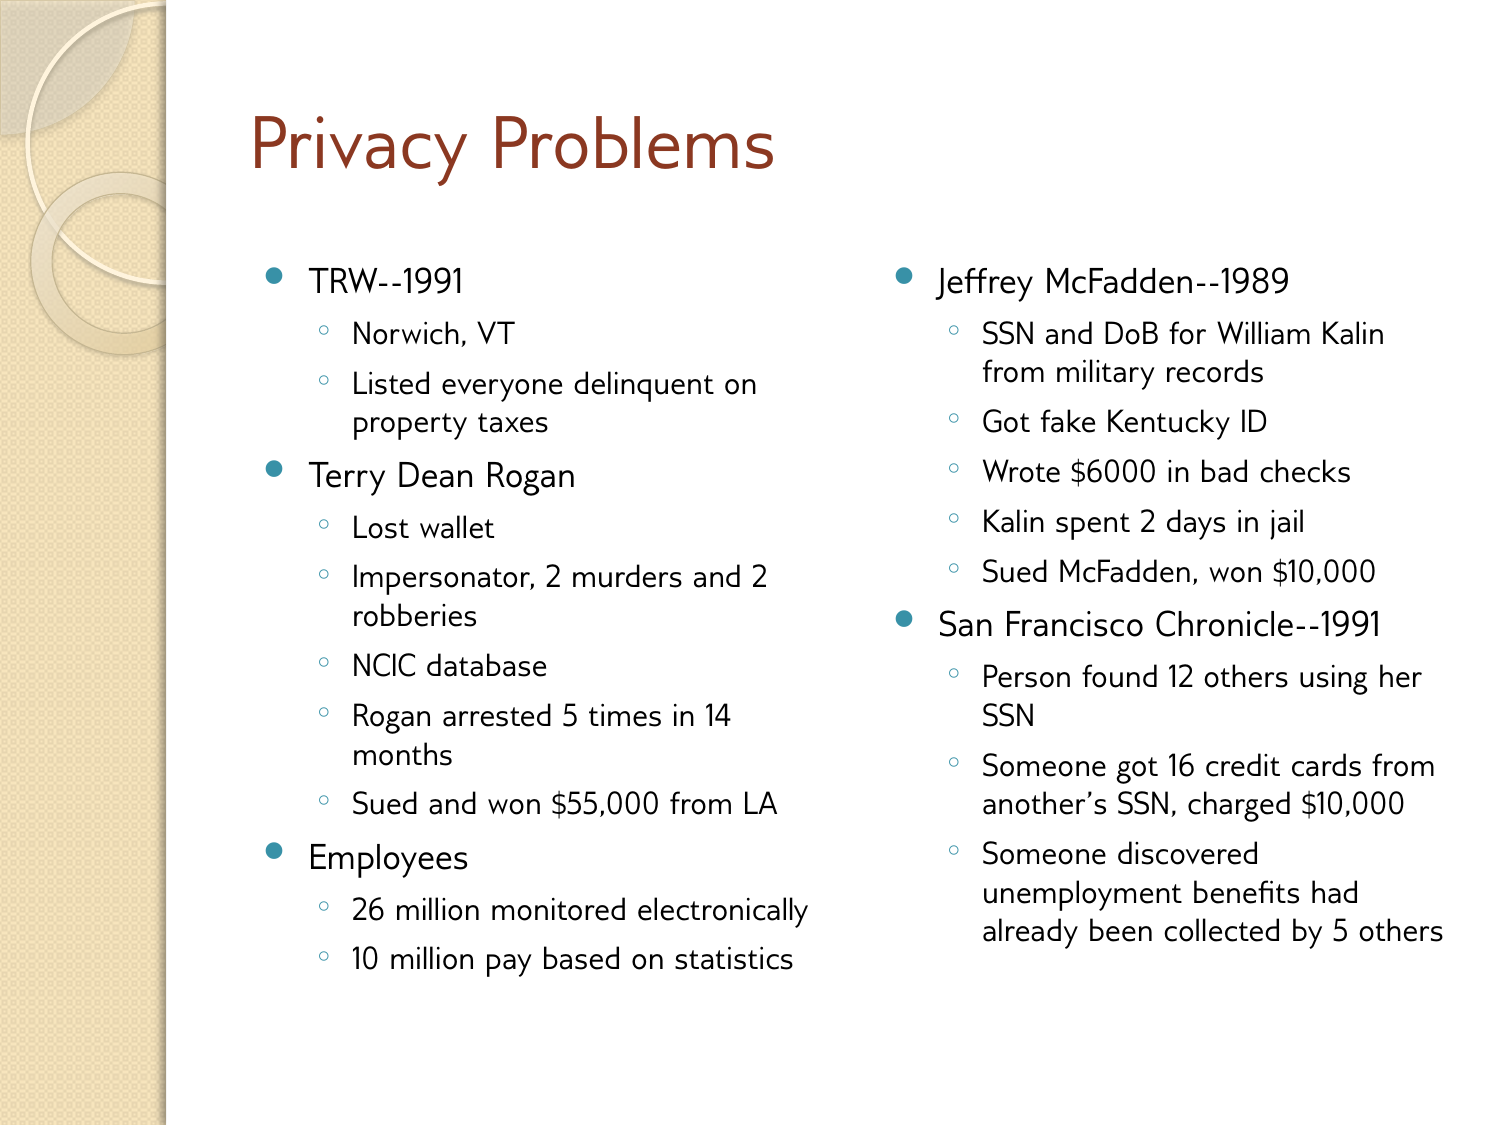

# Privacy Problems
TRW--1991
Norwich, VT
Listed everyone delinquent on property taxes
Terry Dean Rogan
Lost wallet
Impersonator, 2 murders and 2 robberies
NCIC database
Rogan arrested 5 times in 14 months
Sued and won $55,000 from LA
Employees
26 million monitored electronically
10 million pay based on statistics
Jeffrey McFadden--1989
SSN and DoB for William Kalin from military records
Got fake Kentucky ID
Wrote $6000 in bad checks
Kalin spent 2 days in jail
Sued McFadden, won $10,000
San Francisco Chronicle--1991
Person found 12 others using her SSN
Someone got 16 credit cards from another’s SSN, charged $10,000
Someone discovered unemployment benefits had already been collected by 5 others